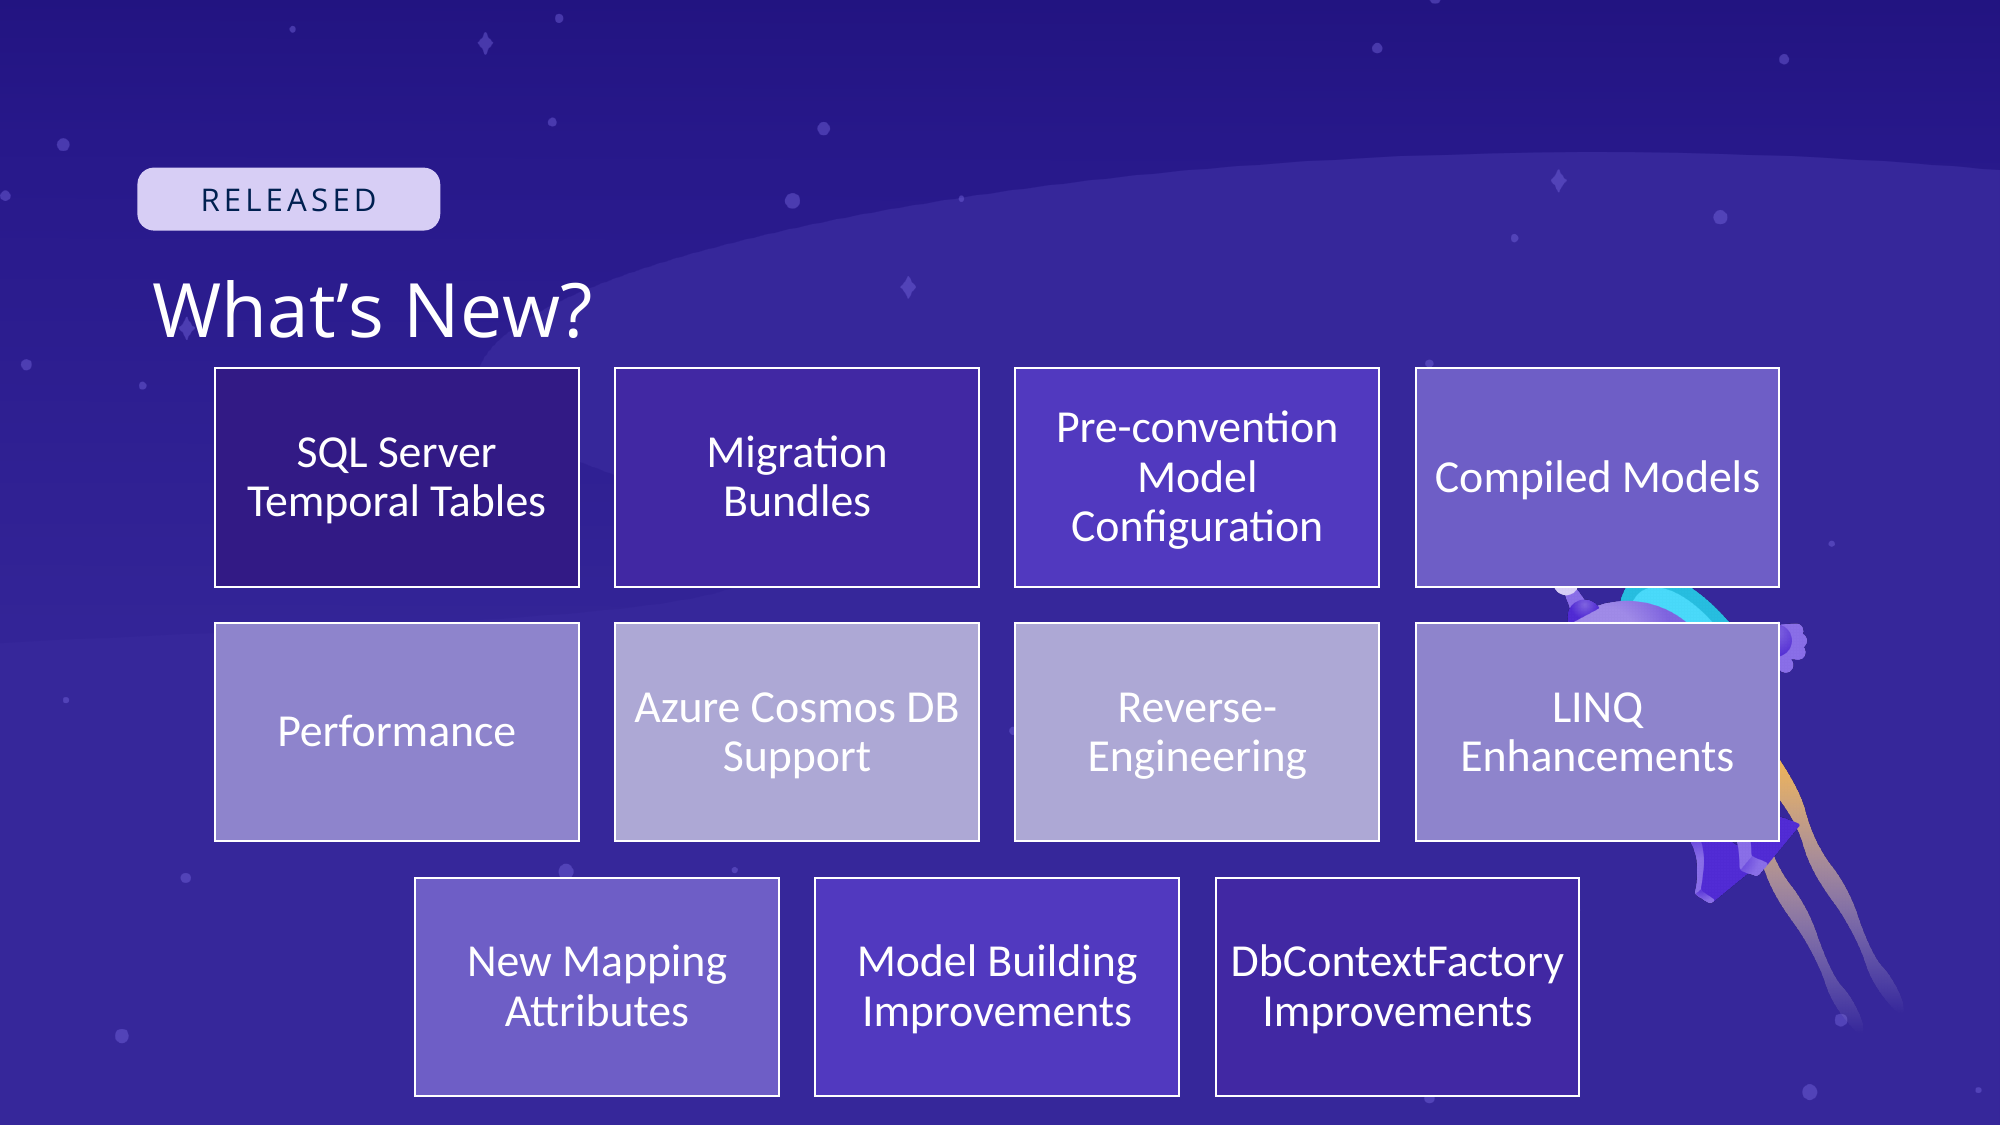

# What’s New?
SQL Server Temporal Tables
Migration Bundles
Pre-convention Model Configuration
Compiled Models
Performance
Azure Cosmos DB Support
Reverse-Engineering
LINQ Enhancements
New Mapping Attributes
Model Building Improvements
DbContextFactory Improvements